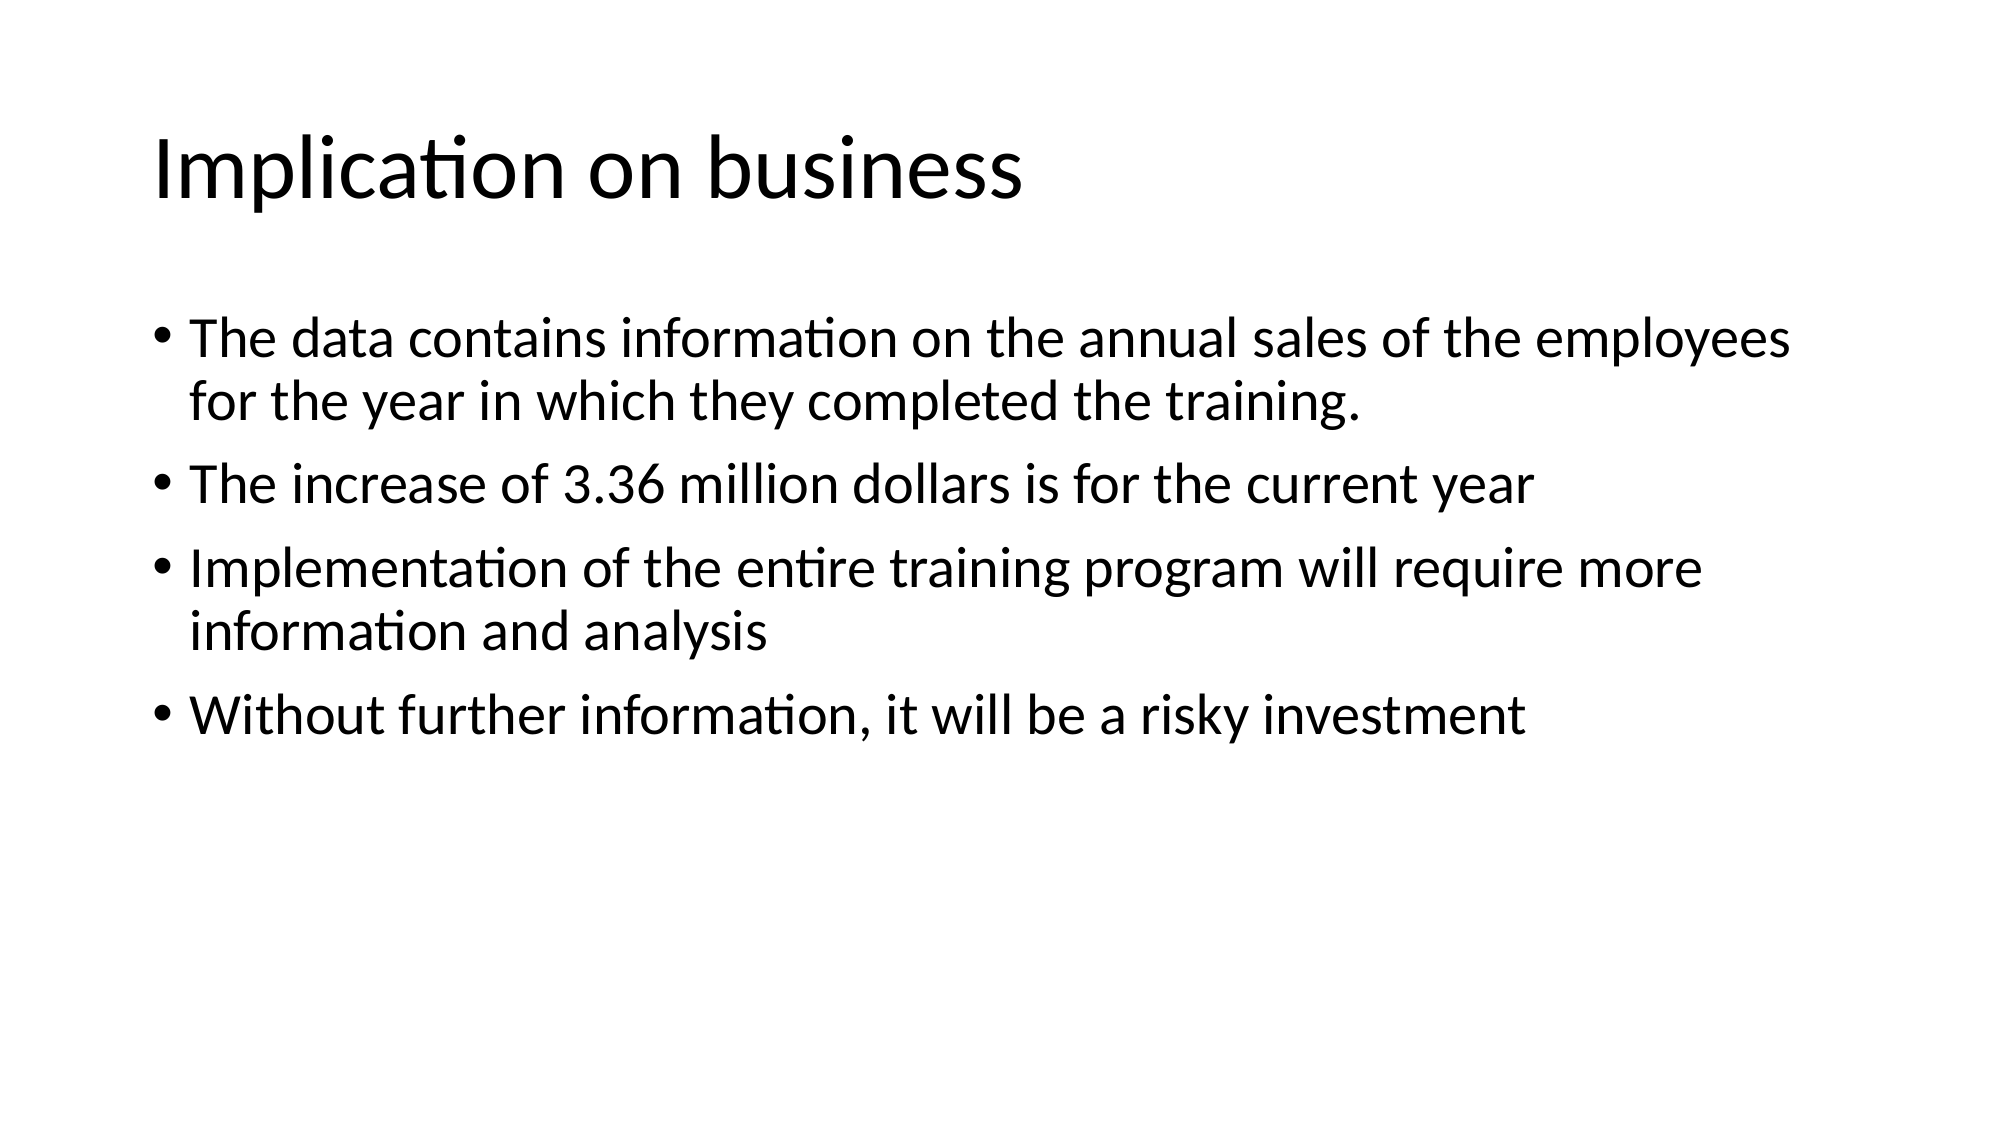

# Implication on business
The data contains information on the annual sales of the employees for the year in which they completed the training.
The increase of 3.36 million dollars is for the current year
Implementation of the entire training program will require more information and analysis
Without further information, it will be a risky investment